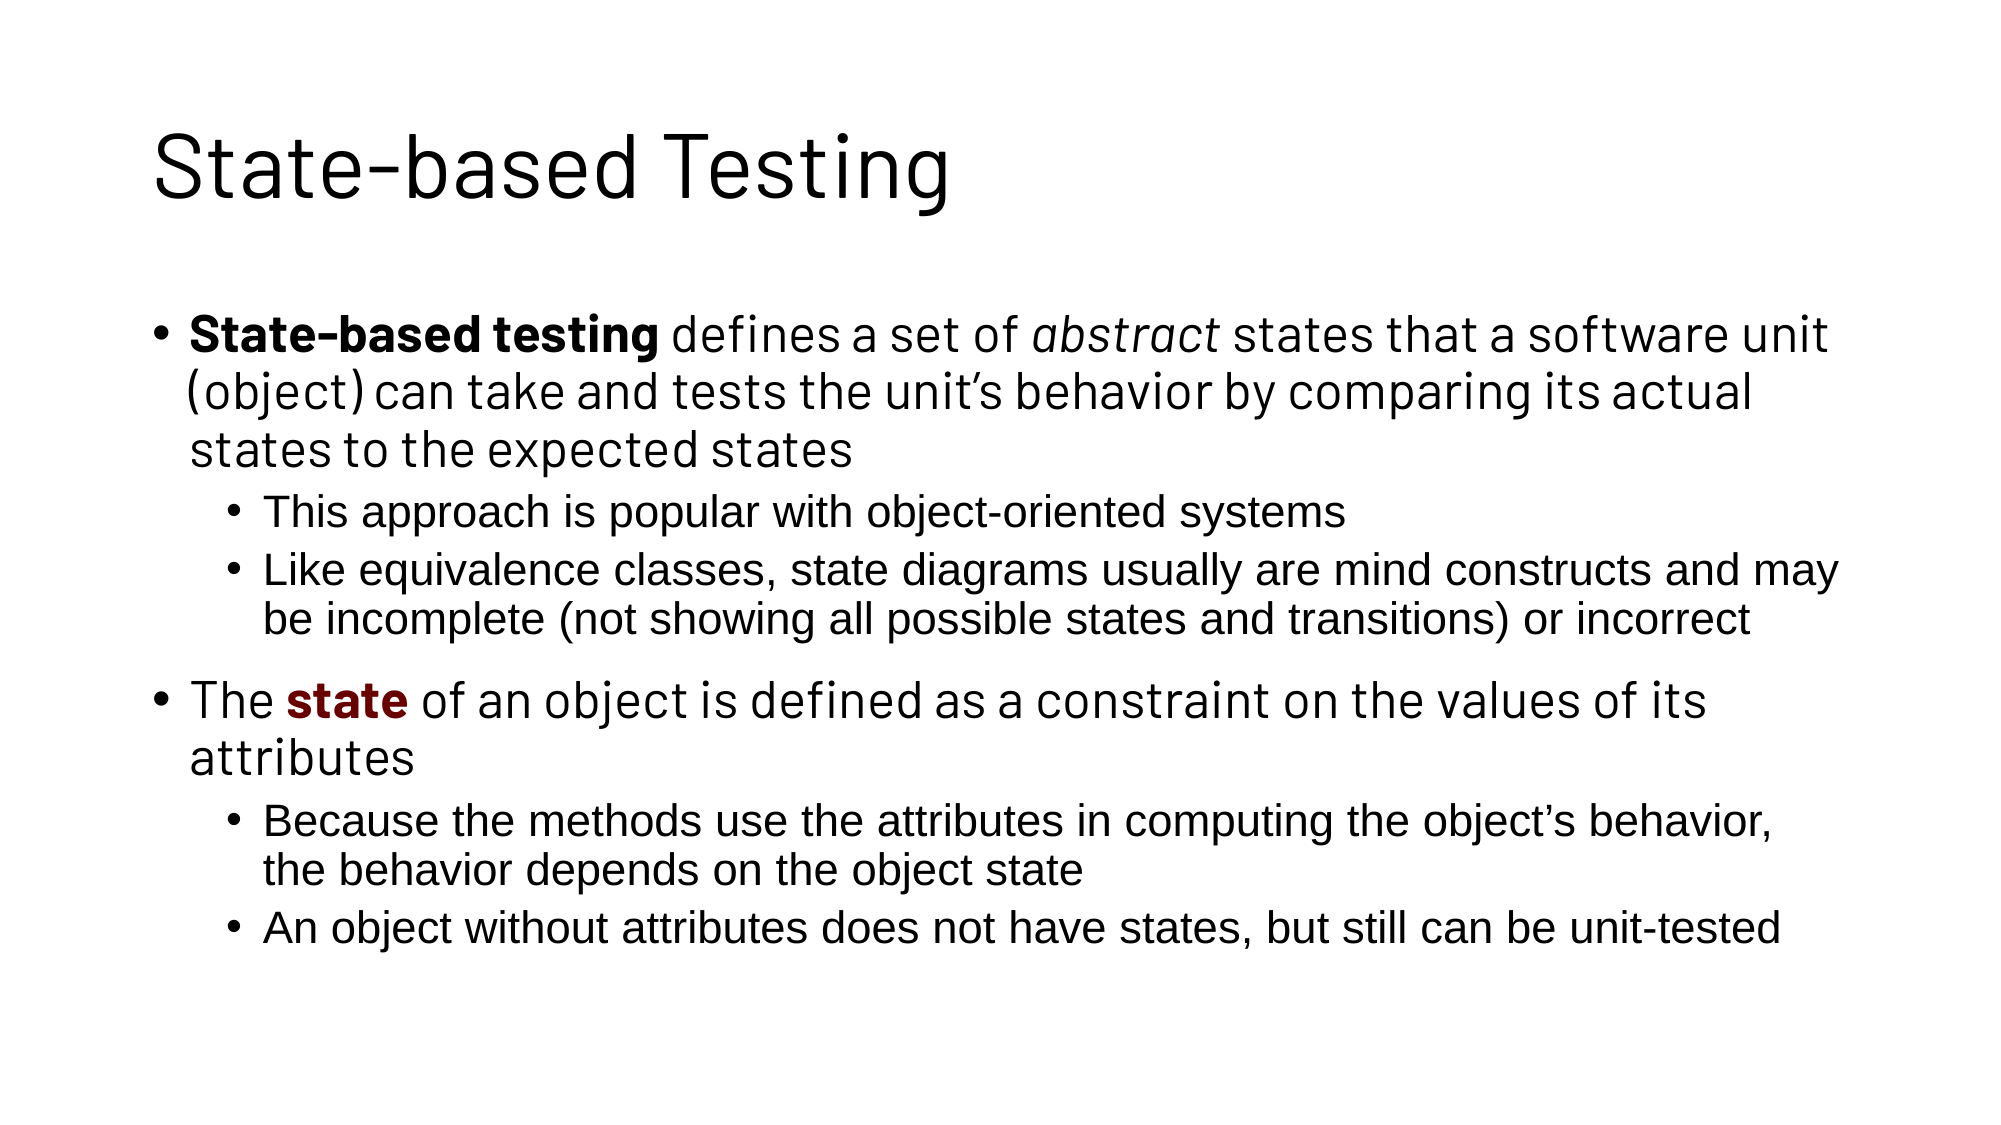

# State-based Testing
State-based testing defines a set of abstract states that a software unit (object) can take and tests the unit’s behavior by comparing its actual states to the expected states
This approach is popular with object-oriented systems
Like equivalence classes, state diagrams usually are mind constructs and may be incomplete (not showing all possible states and transitions) or incorrect
The state of an object is defined as a constraint on the values of its attributes
Because the methods use the attributes in computing the object’s behavior, the behavior depends on the object state
An object without attributes does not have states, but still can be unit-tested